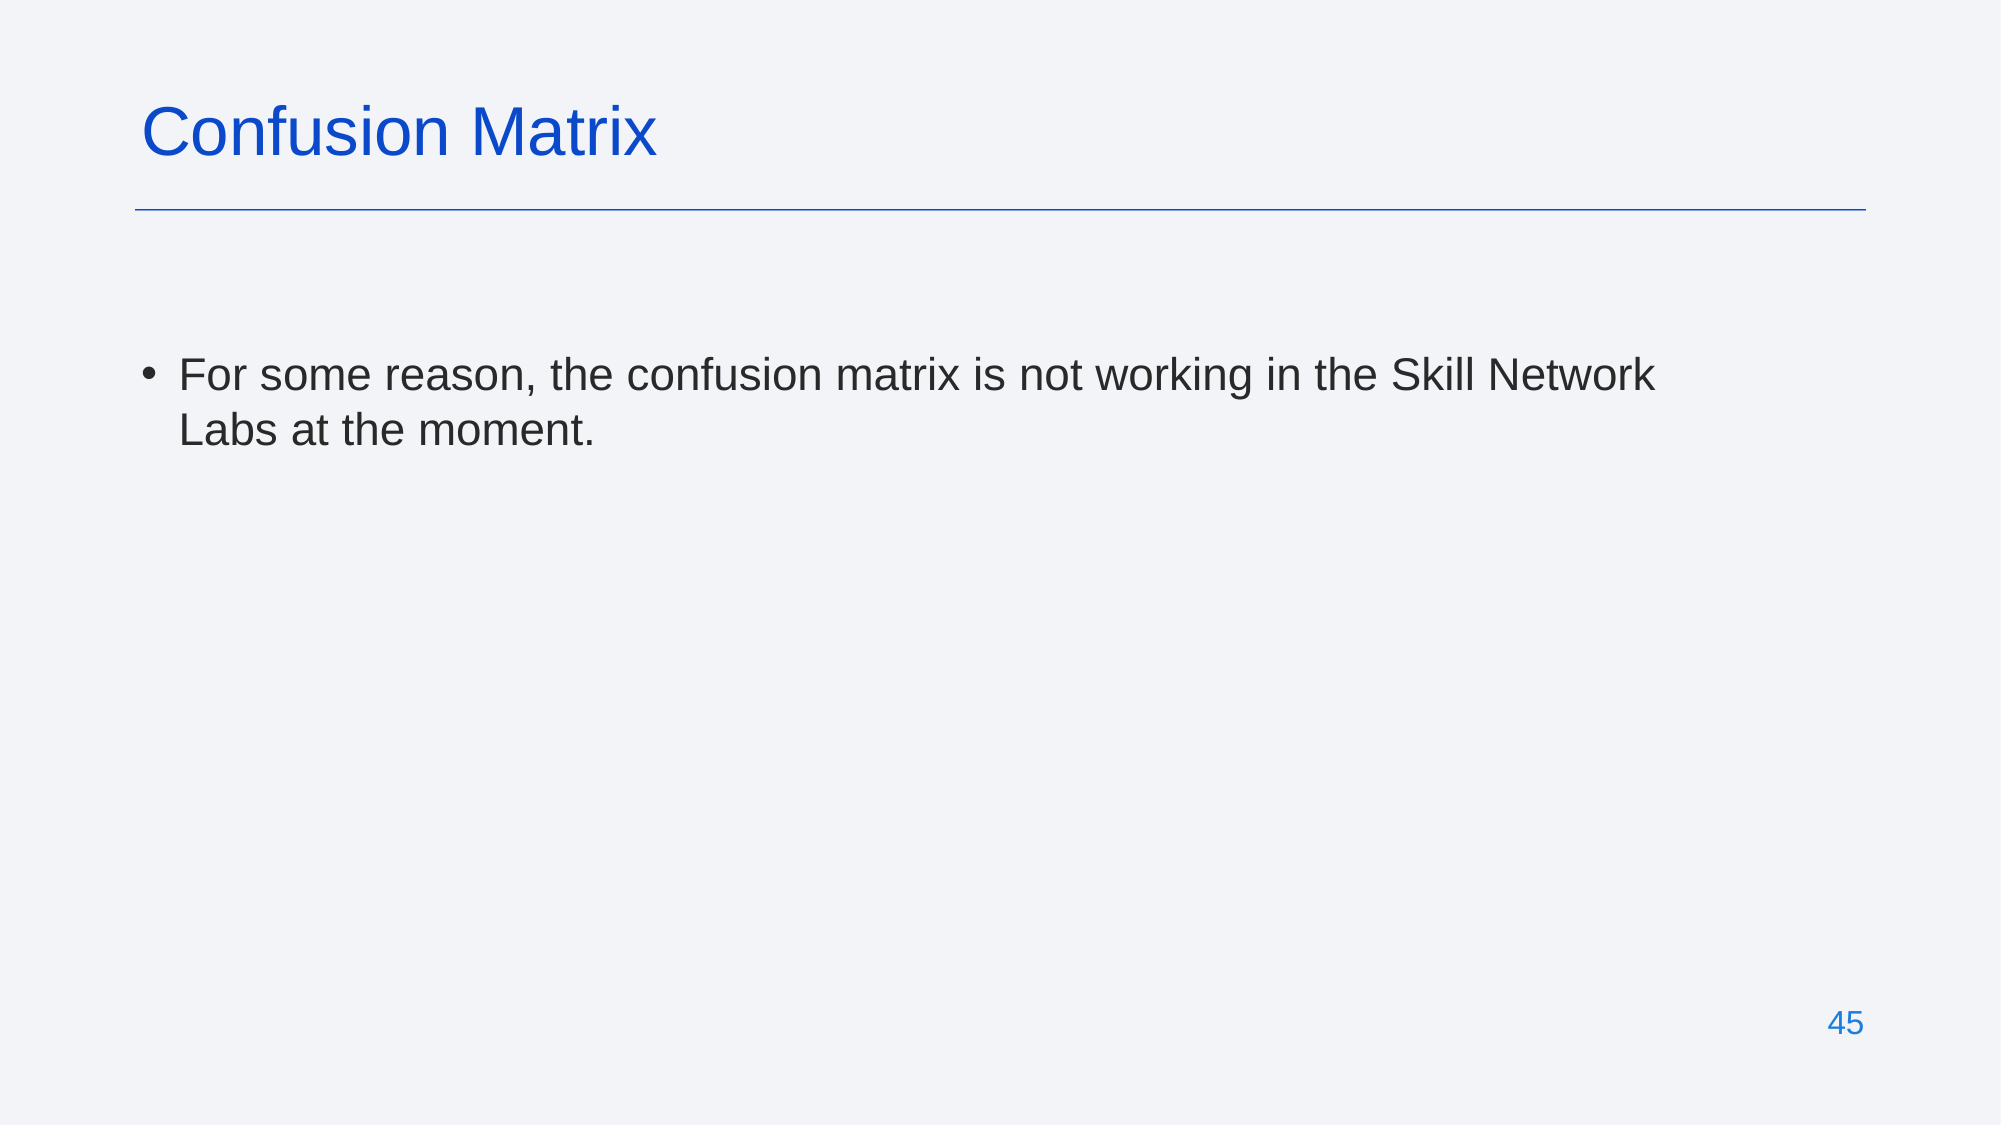

Confusion Matrix
For some reason, the confusion matrix is not working in the Skill Network Labs at the moment.
45